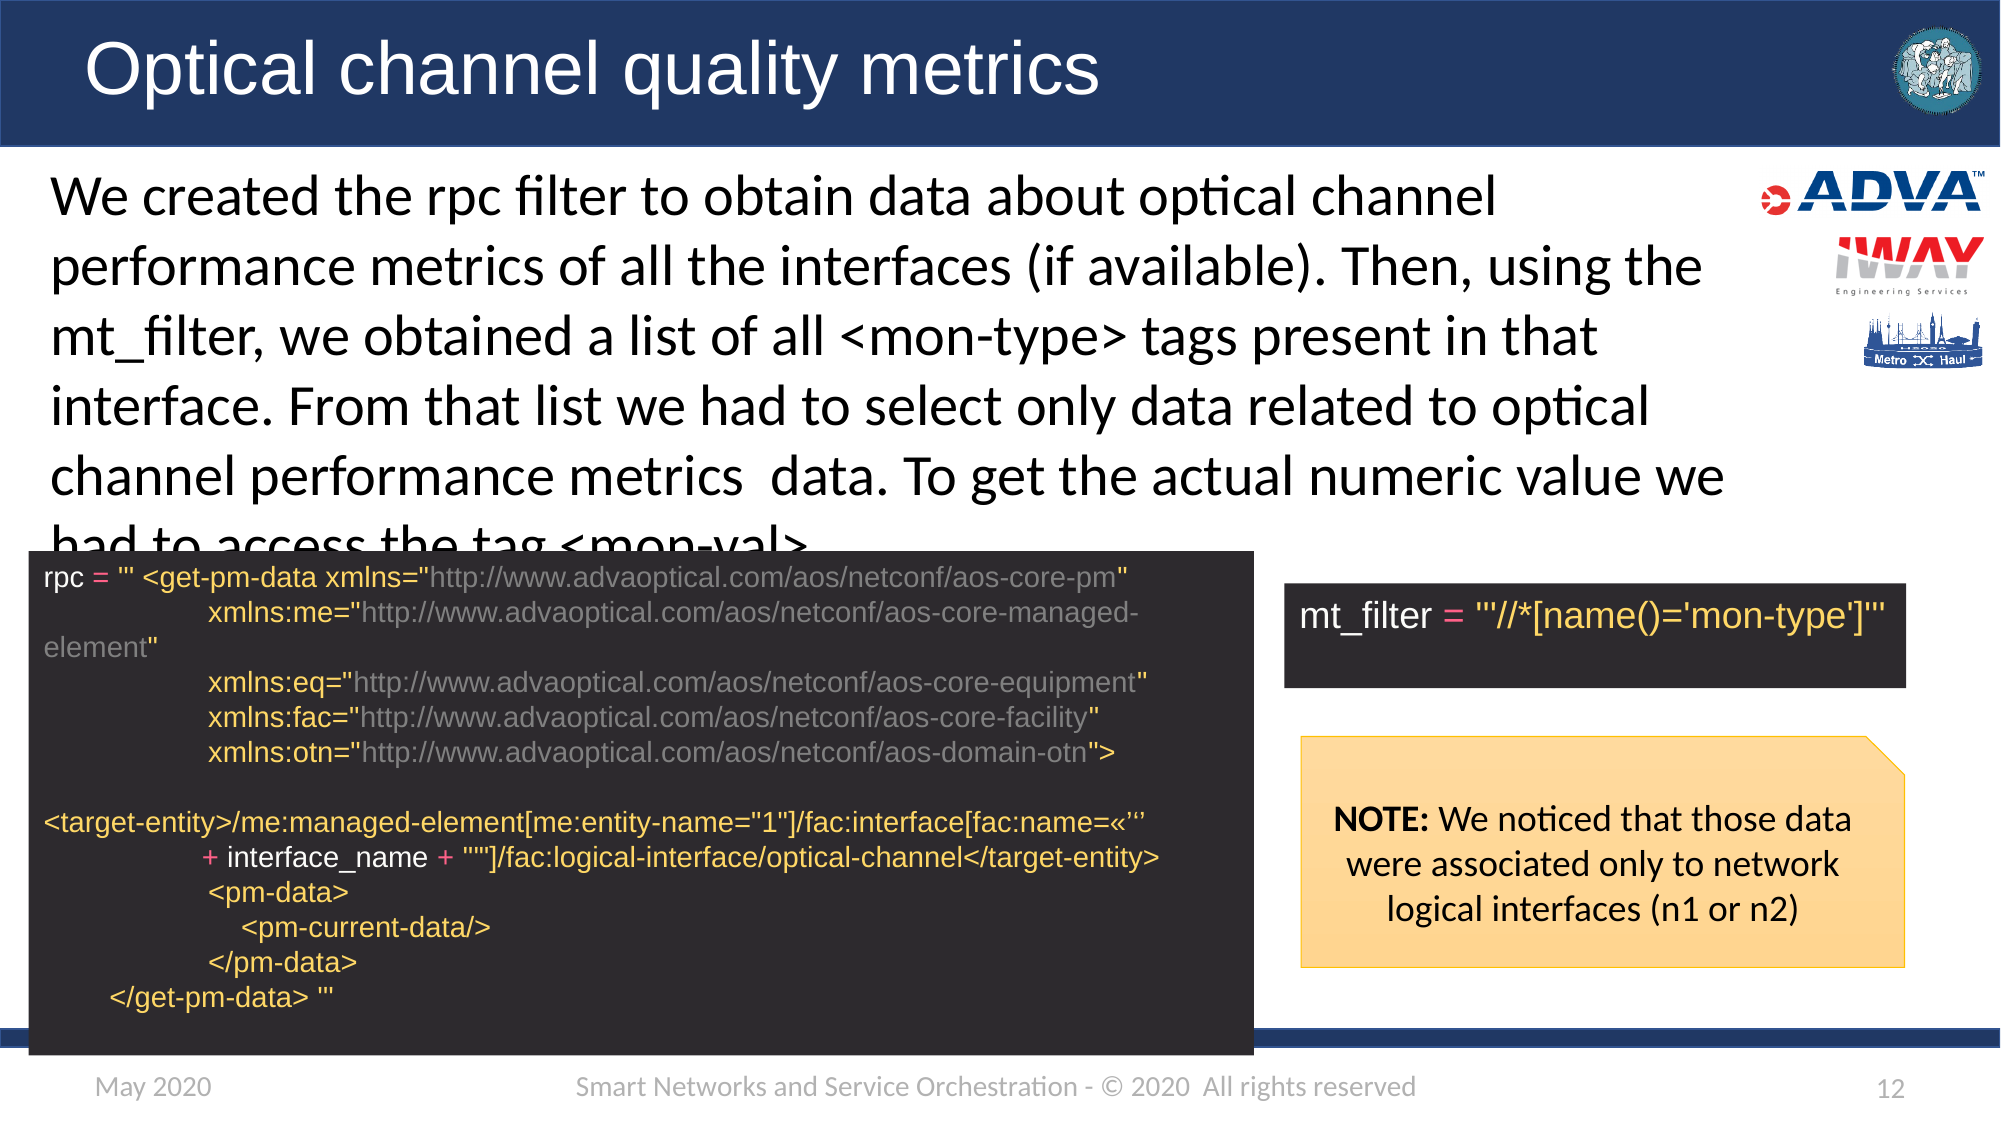

# Optical channel quality metrics
We created the rpc filter to obtain data about optical channel performance metrics of all the interfaces (if available). Then, using the mt_filter, we obtained a list of all <mon-type> tags present in that interface. From that list we had to select only data related to optical channel performance metrics  data. To get the actual numeric value we had to access the tag <mon-val>.
mt_filter = '''//*[name()='mon-type']'''
rpc = ''' <get-pm-data xmlns="http://www.advaoptical.com/aos/netconf/aos-core-pm"
                    xmlns:me="http://www.advaoptical.com/aos/netconf/aos-core-managed-element"
                    xmlns:eq="http://www.advaoptical.com/aos/netconf/aos-core-equipment"
                    xmlns:fac="http://www.advaoptical.com/aos/netconf/aos-core-facility"
                    xmlns:otn="http://www.advaoptical.com/aos/netconf/aos-domain-otn">
                <target-entity>/me:managed-element[me:entity-name="1"]/fac:interface[fac:name=«’‘’
	 + interface_name + '''"]/fac:logical-interface/optical-channel</target-entity>
                    <pm-data>
                        <pm-current-data/>
                    </pm-data>
        </get-pm-data> '''
NOTE: We noticed that those data were associated only to network logical interfaces (n1 or n2)
Smart Networks and Service Orchestration - © 2020  All rights reserved
May 2020
12